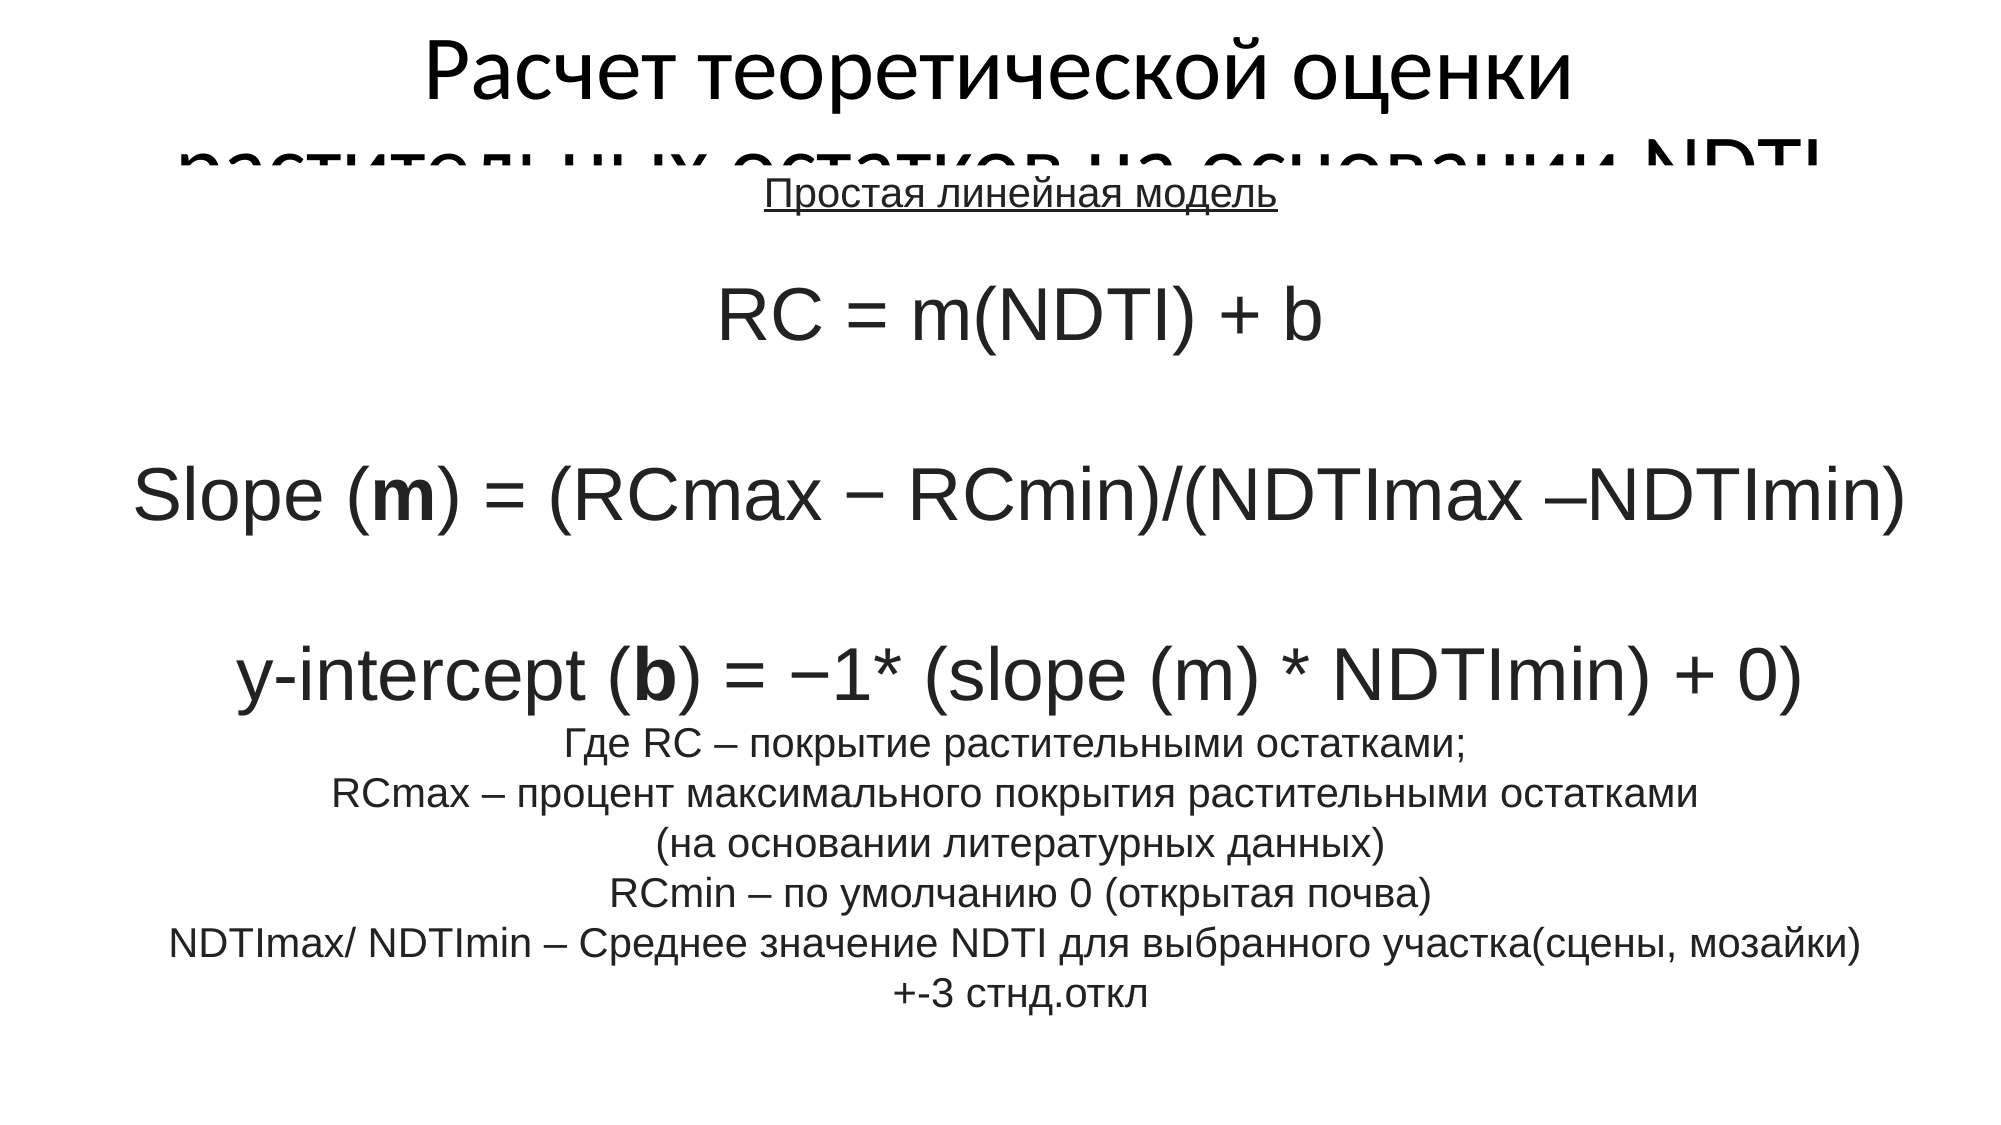

# Расчет теоретической оценки растительных остатков на основании NDTI в моменте
Простая линейная модель

RC = m(NDTI) + b

Slope (m) = (RCmax − RCmin)/(NDTImax –NDTImin)

y-intercept (b) = −1* (slope (m) * NDTImin) + 0)
Где RC – покрытие растительными остатками;
RСmax – процент максимального покрытия растительными остатками
(на основании литературных данных)
RСmin – по умолчанию 0 (открытая почва)
NDTImax/ NDTImin – Среднее значение NDTI для выбранного участка(сцены, мозайки)
+-3 cтнд.откл